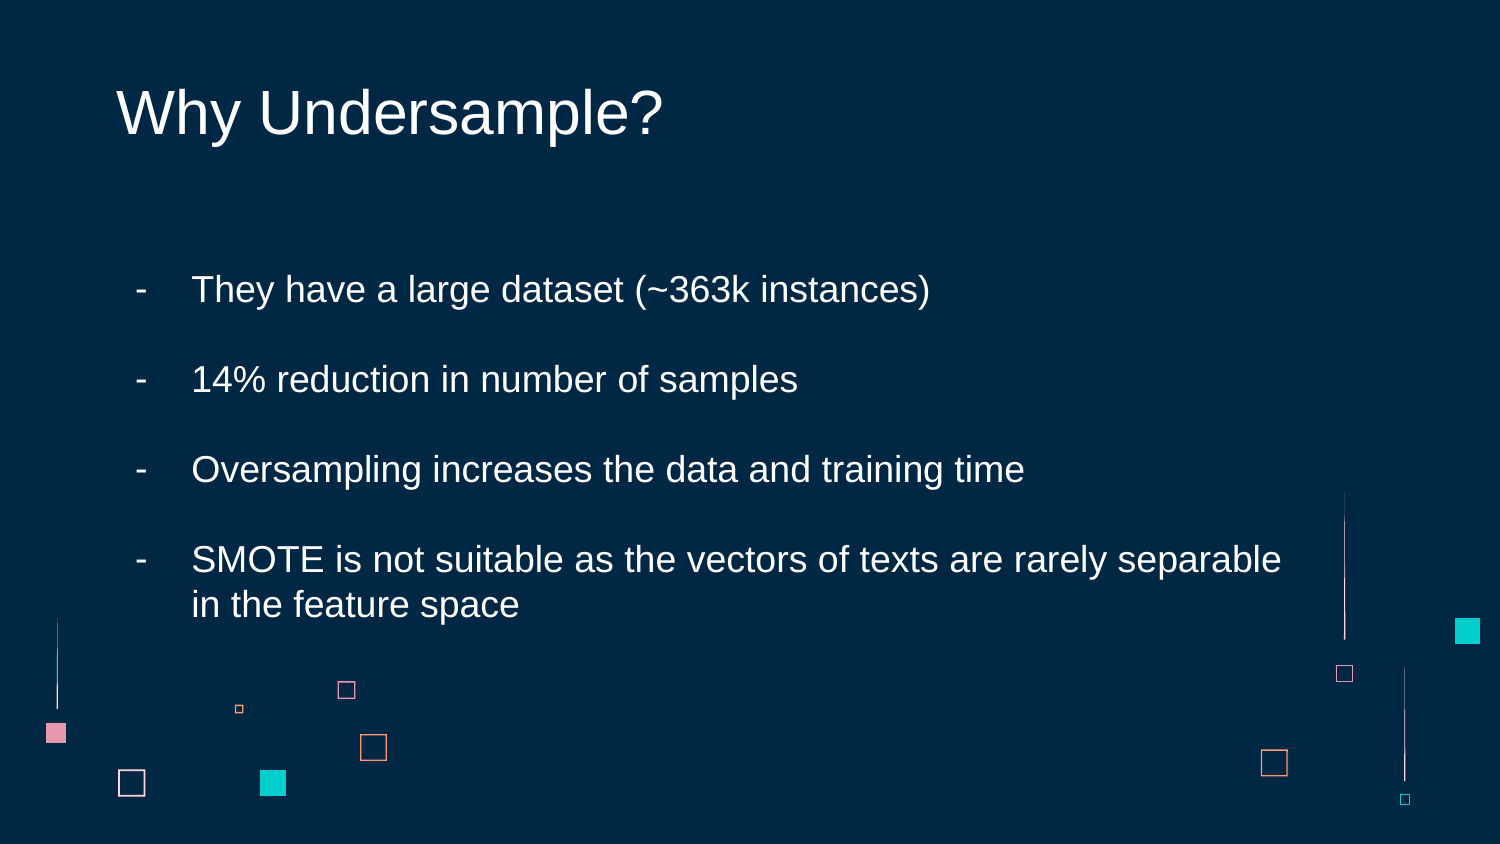

# Why Undersample?
They have a large dataset (~363k instances)
14% reduction in number of samples

Oversampling increases the data and training time

SMOTE is not suitable as the vectors of texts are rarely separable in the feature space